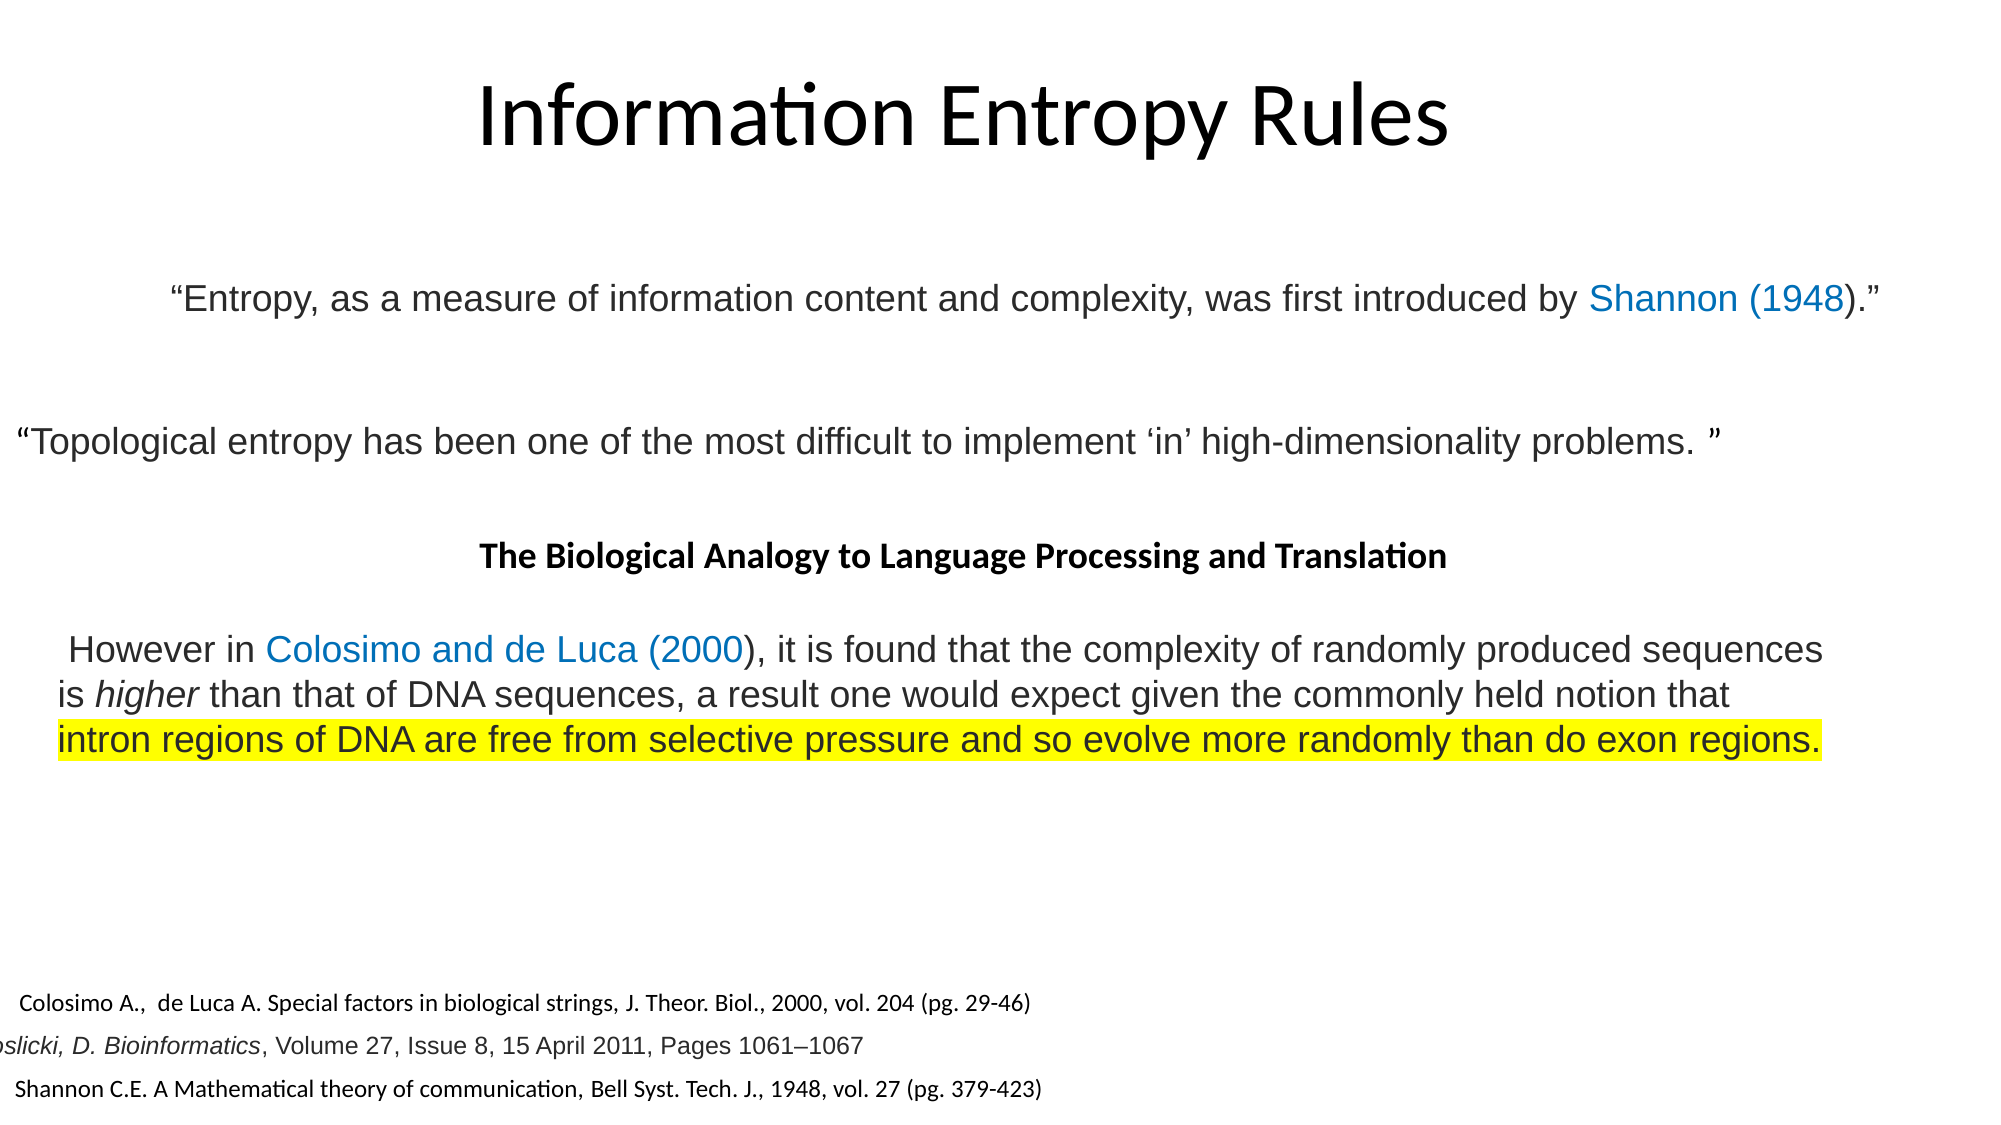

# Information Entropy Rules
“Entropy, as a measure of information content and complexity, was first introduced by Shannon (1948).”
“Topological entropy has been one of the most difficult to implement ‘in’ high-dimensionality problems. ”
The Biological Analogy to Language Processing and Translation
 However in Colosimo and de Luca (2000), it is found that the complexity of randomly produced sequences is higher than that of DNA sequences, a result one would expect given the commonly held notion that intron regions of DNA are free from selective pressure and so evolve more randomly than do exon regions.
Colosimo A.,  de Luca A. Special factors in biological strings, J. Theor. Biol., 2000, vol. 204 (pg. 29-46)
Koslicki, D. Bioinformatics, Volume 27, Issue 8, 15 April 2011, Pages 1061–1067
Shannon C.E. A Mathematical theory of communication, Bell Syst. Tech. J., 1948, vol. 27 (pg. 379-423)